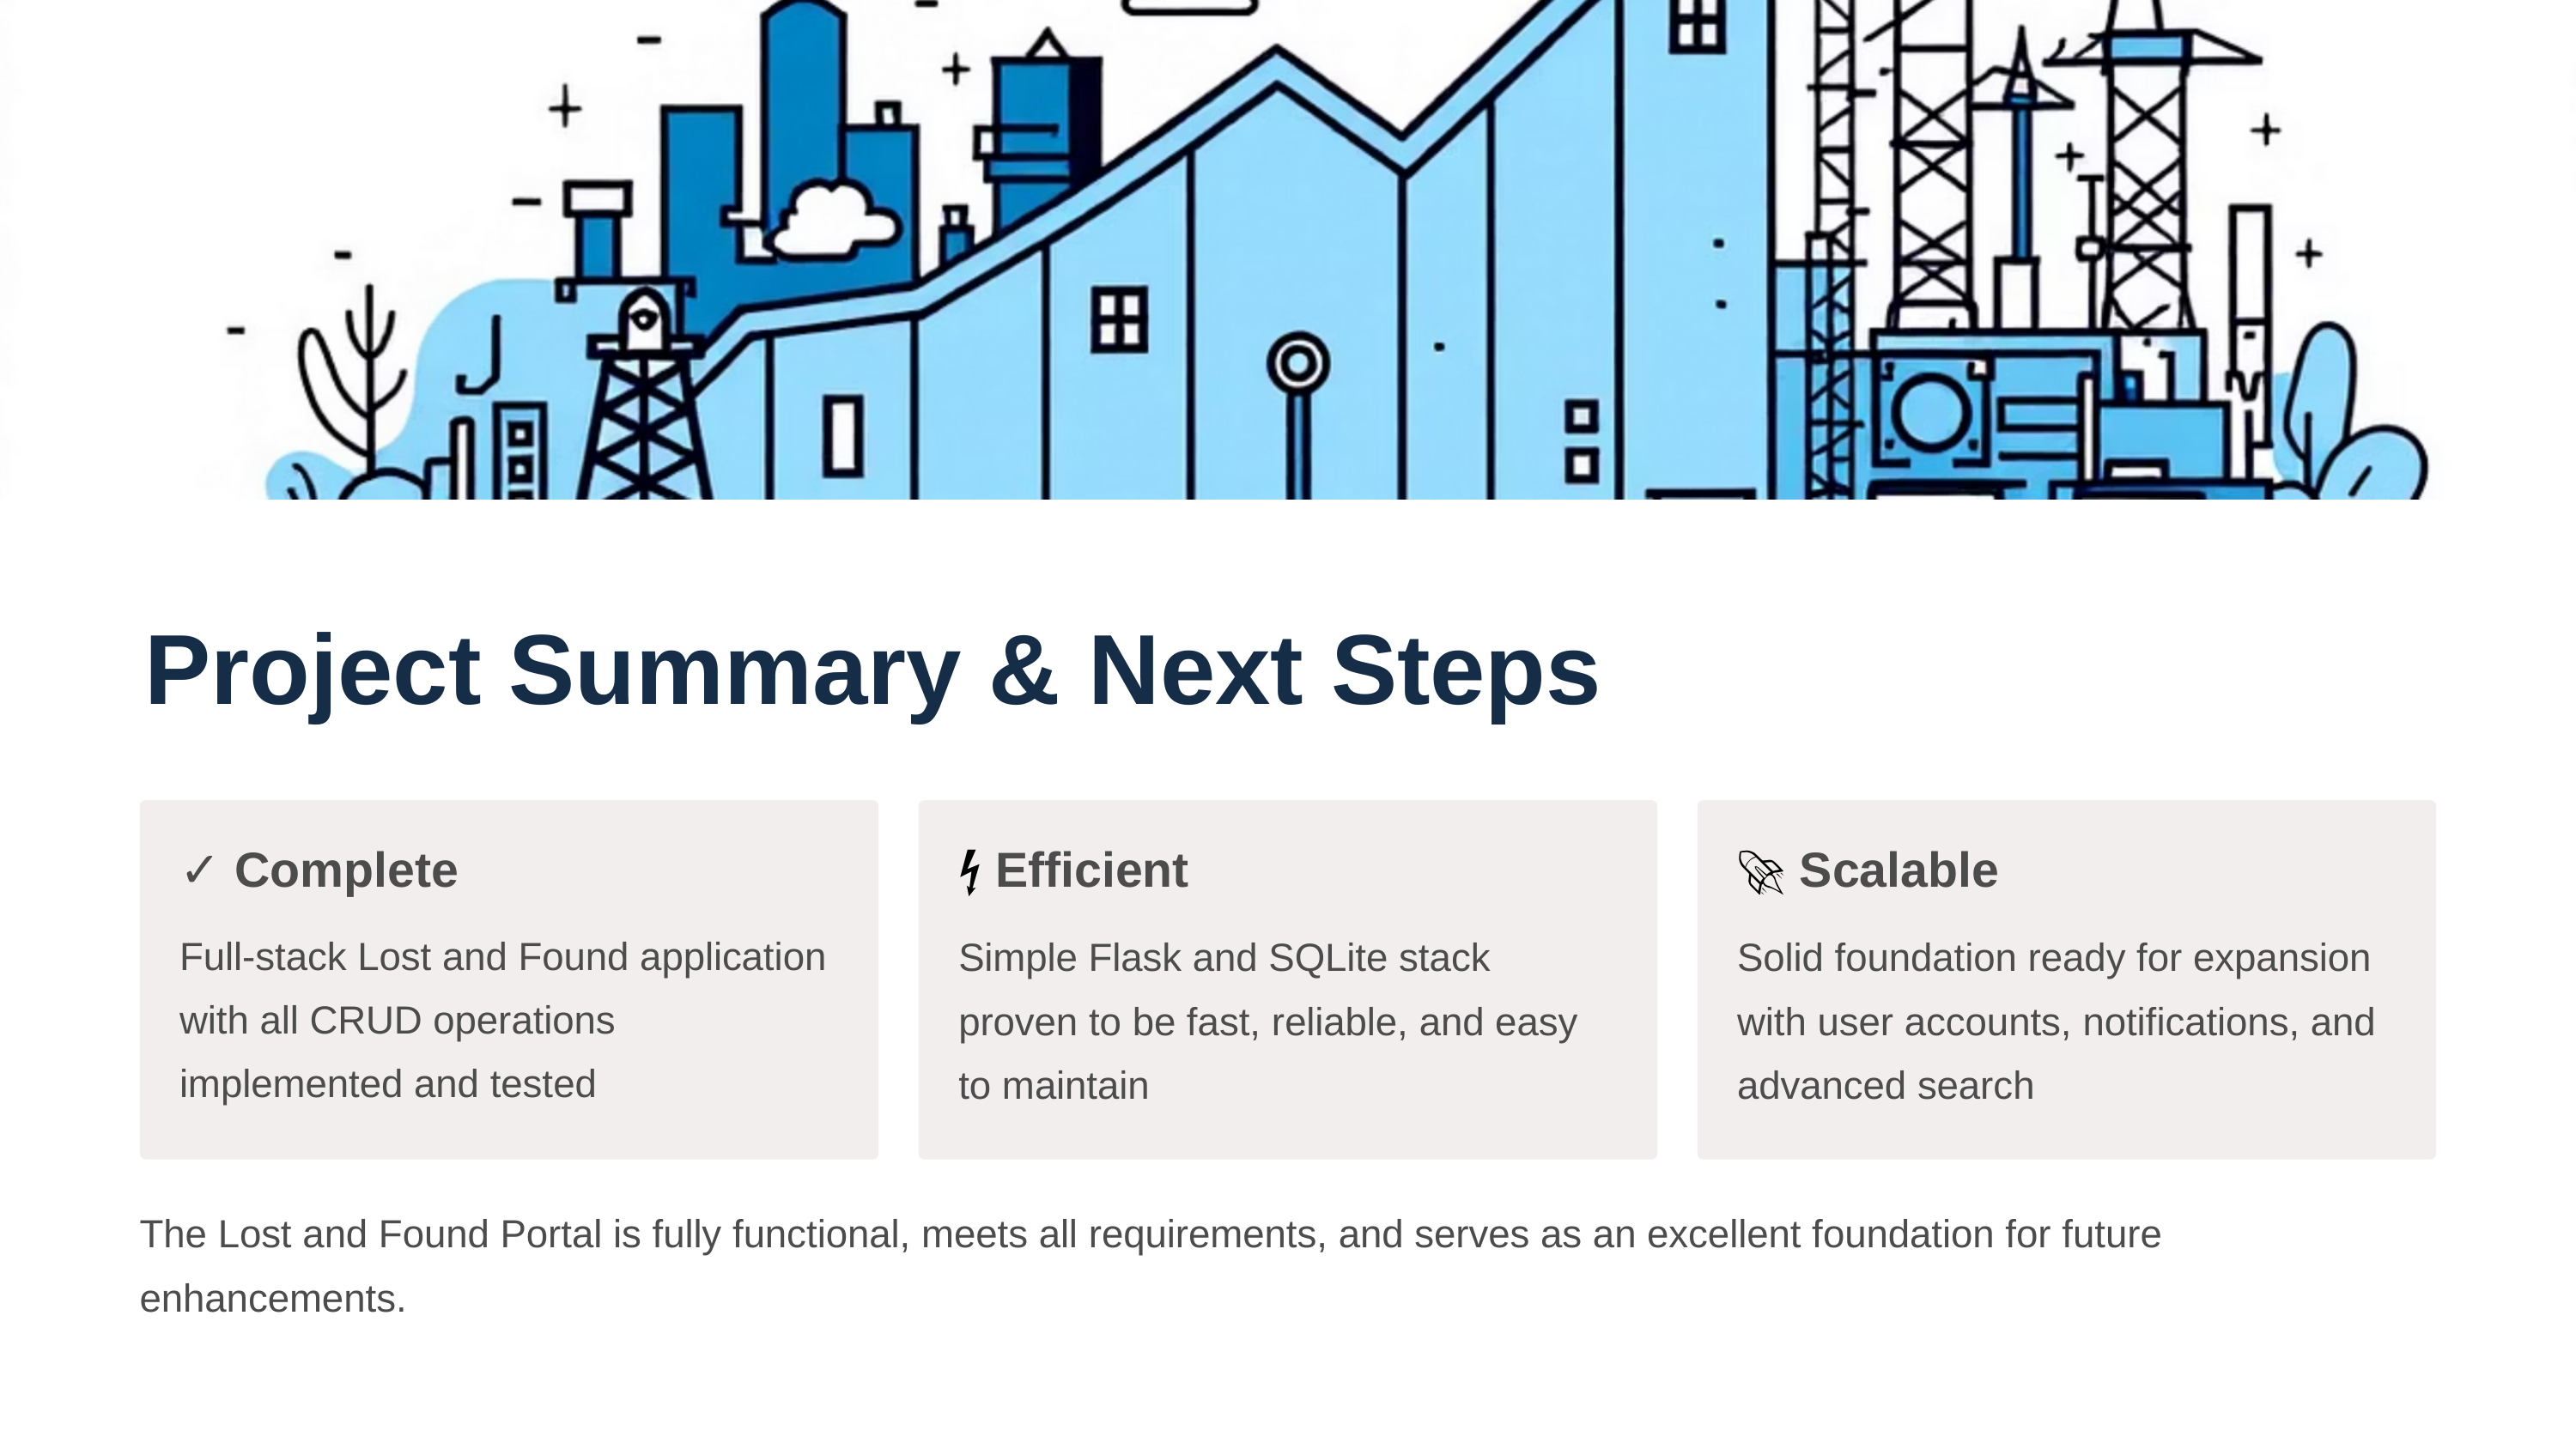

Project Summary & Next Steps

✓ Complete
⚡ Efficient
🚀 Scalable
Full-stack Lost and Found application with all CRUD operations implemented and tested
Simple Flask and SQLite stack proven to be fast, reliable, and easy to maintain
Solid foundation ready for expansion with user accounts, notifications, and advanced search
The Lost and Found Portal is fully functional, meets all requirements, and serves as an excellent foundation for future enhancements.